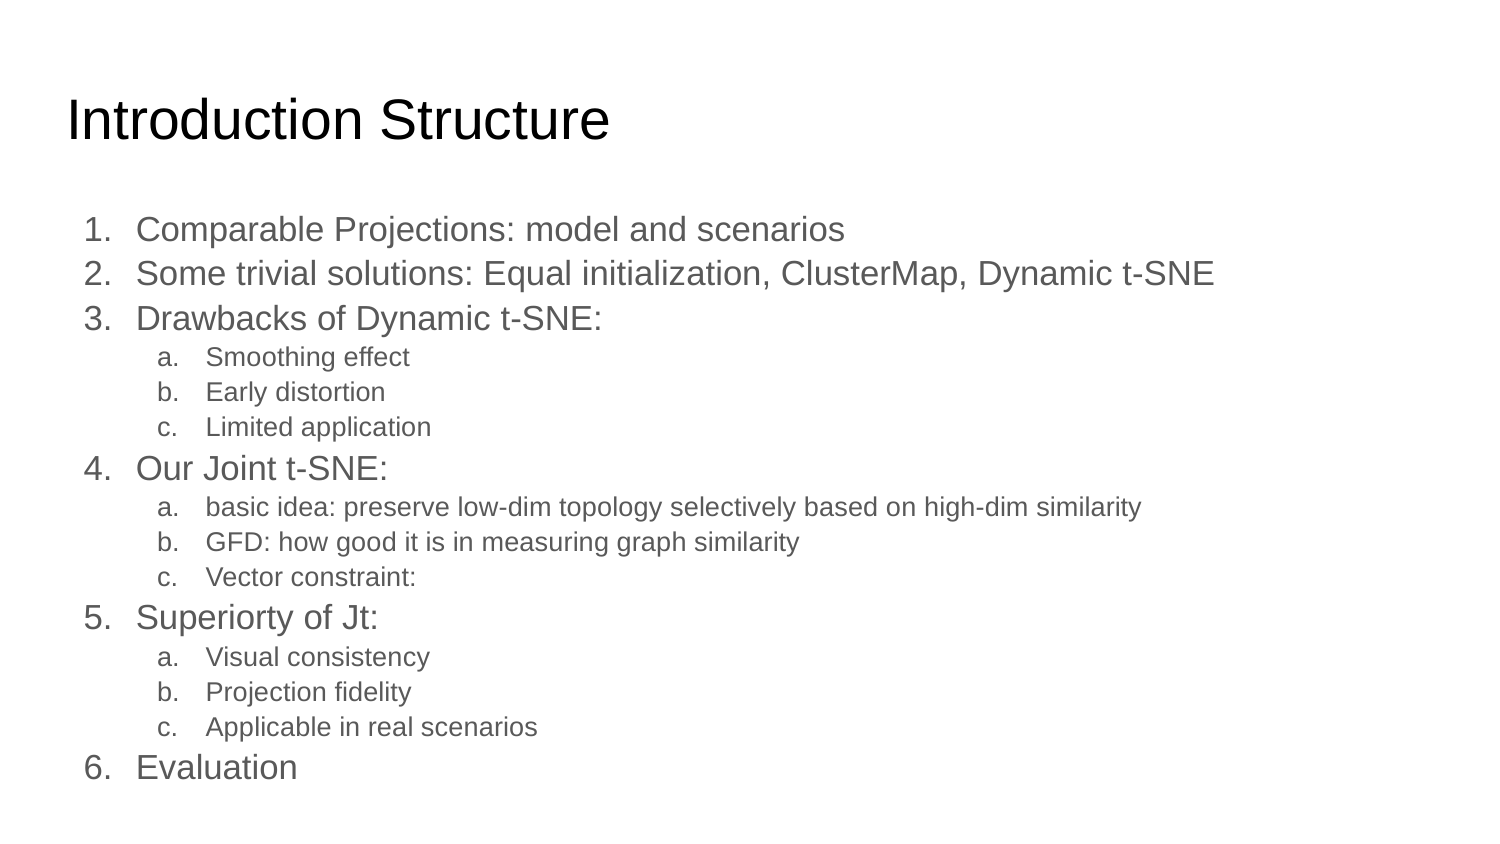

# Introduction Structure
Comparable Projections: model and scenarios
Some trivial solutions: Equal initialization, ClusterMap, Dynamic t-SNE
Drawbacks of Dynamic t-SNE:
Smoothing effect
Early distortion
Limited application
Our Joint t-SNE:
basic idea: preserve low-dim topology selectively based on high-dim similarity
GFD: how good it is in measuring graph similarity
Vector constraint:
Superiorty of Jt:
Visual consistency
Projection fidelity
Applicable in real scenarios
Evaluation